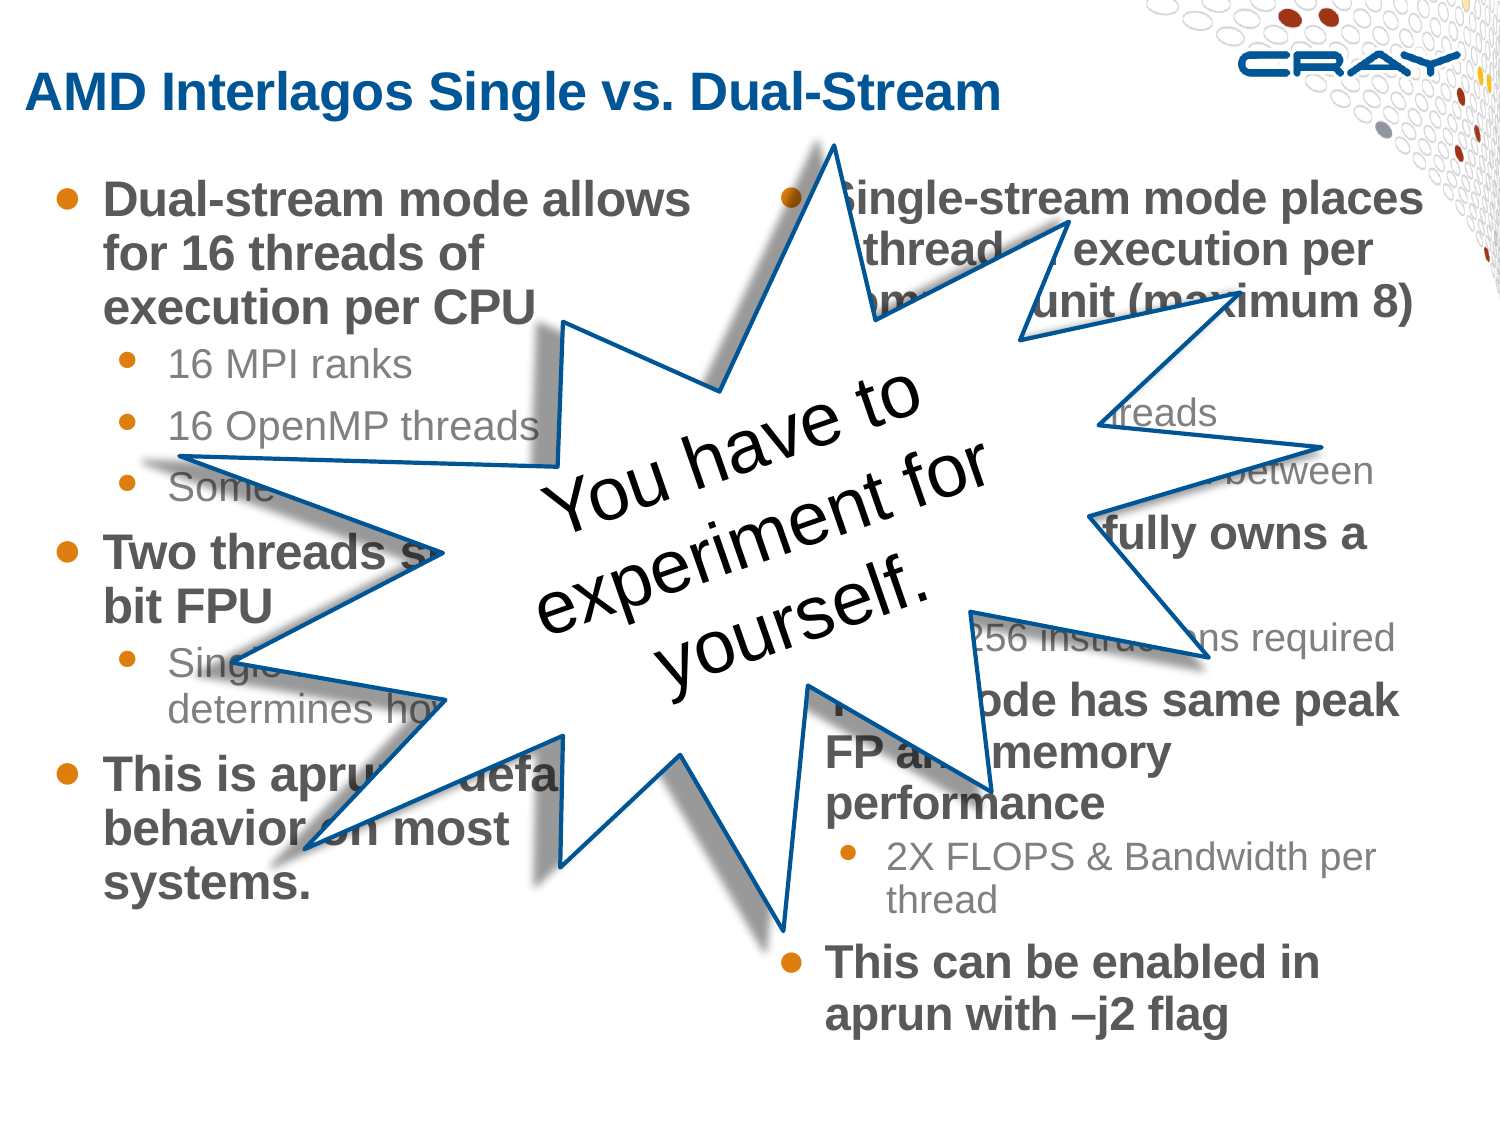

# AMD Interlagos Single vs. Dual-Stream
Dual-stream mode allows for 16 threads of execution per CPU
16 MPI ranks
16 OpenMP threads
Some combination between
Two threads share a 256-bit FPU
Single FP scheduler determines how best to share
This is aprun’s default behavior on most systems.
Single-stream mode places 1 thread of execution per compute unit (maximum 8)
8 MPI ranks
8 OpenMP threads
Some combination between
Each thread fully owns a 256-bit FPU
AVX256 instructions required
This mode has same peak FP and memory performance
2X FLOPS & Bandwidth per thread
This can be enabled in aprun with –j2 flag
You have to experiment for yourself.